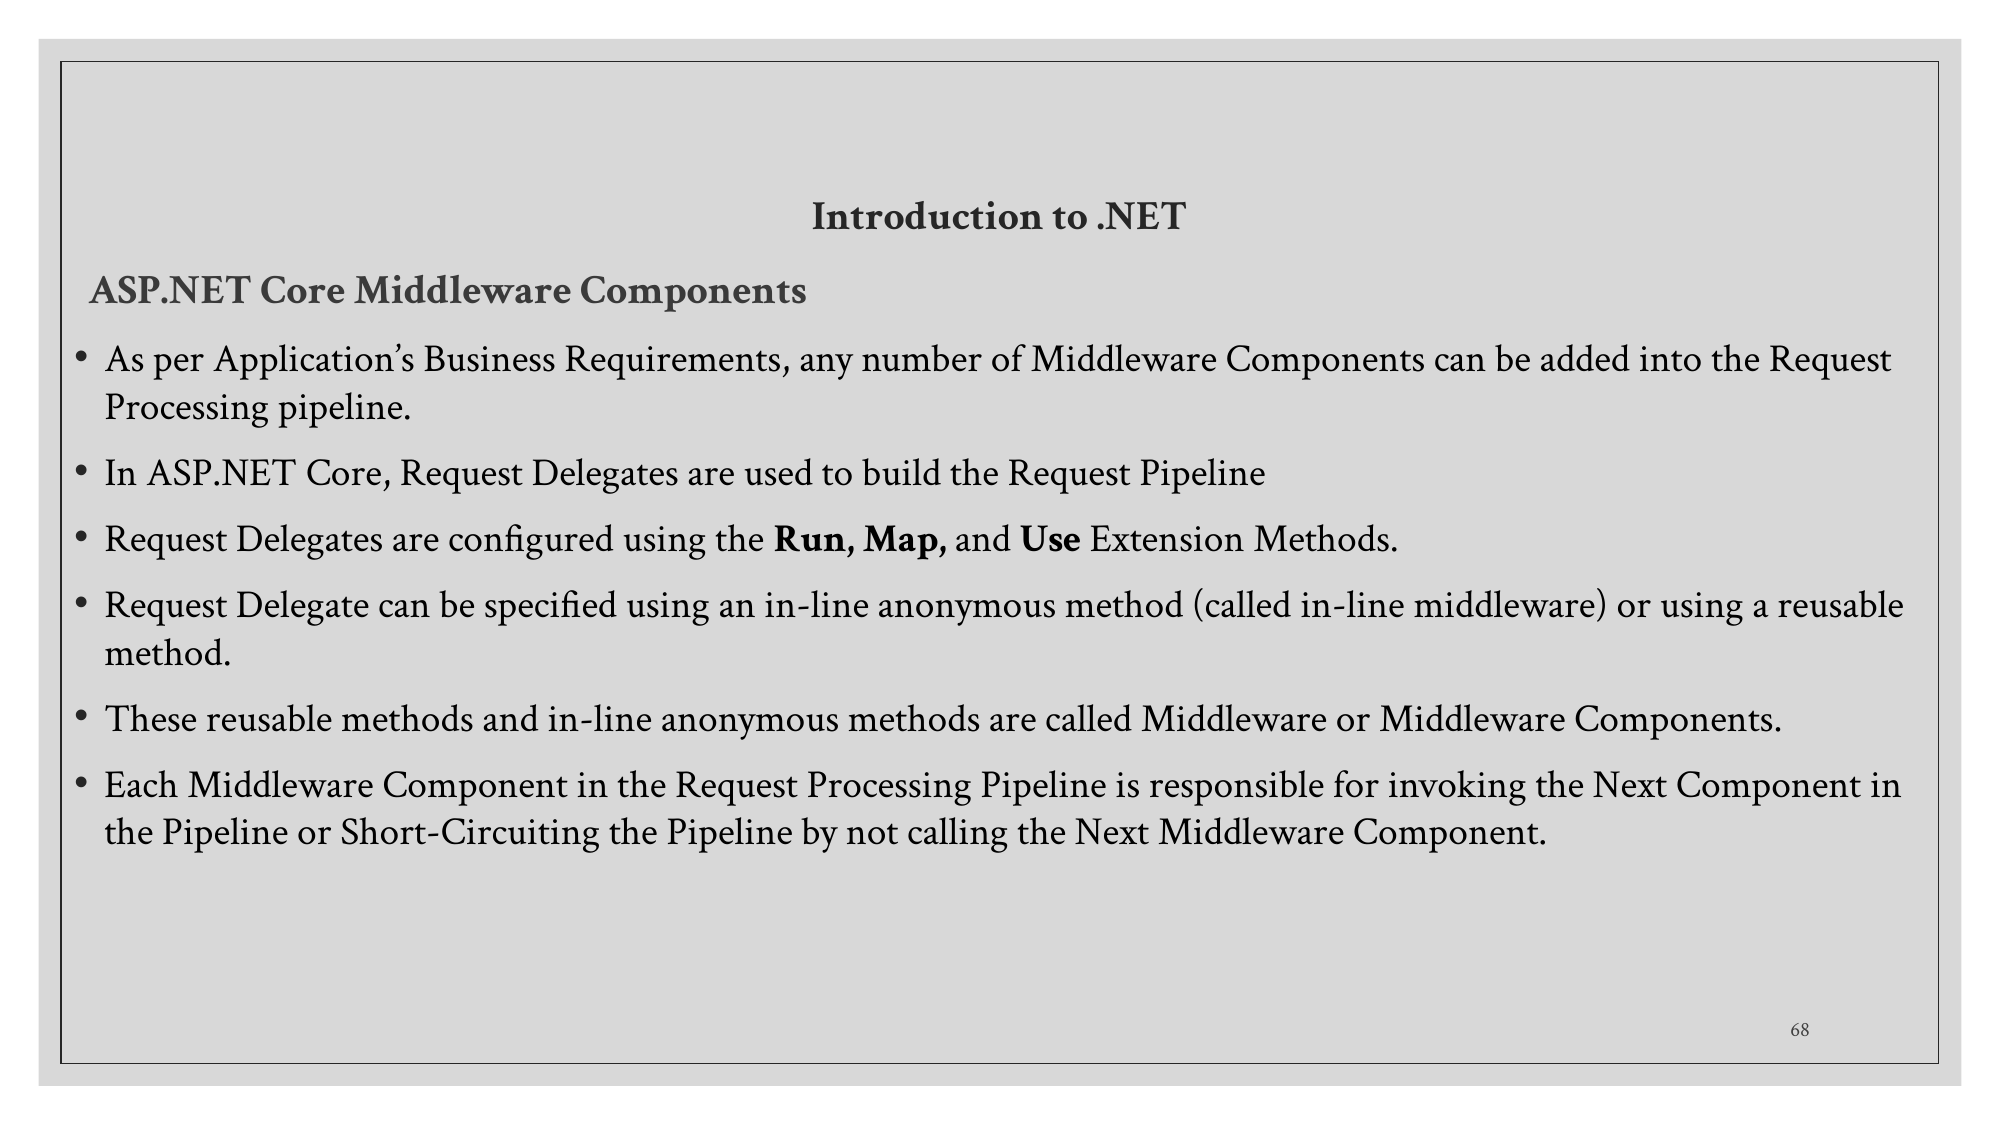

# Introduction to .NET
 ASP.NET Core Middleware Components
As per Application’s Business Requirements, any number of Middleware Components can be added into the Request Processing pipeline.
In ASP.NET Core, Request Delegates are used to build the Request Pipeline
Request Delegates are configured using the Run, Map, and Use Extension Methods.
Request Delegate can be specified using an in-line anonymous method (called in-line middleware) or using a reusable method.
These reusable methods and in-line anonymous methods are called Middleware or Middleware Components.
Each Middleware Component in the Request Processing Pipeline is responsible for invoking the Next Component in the Pipeline or Short-Circuiting the Pipeline by not calling the Next Middleware Component.

68